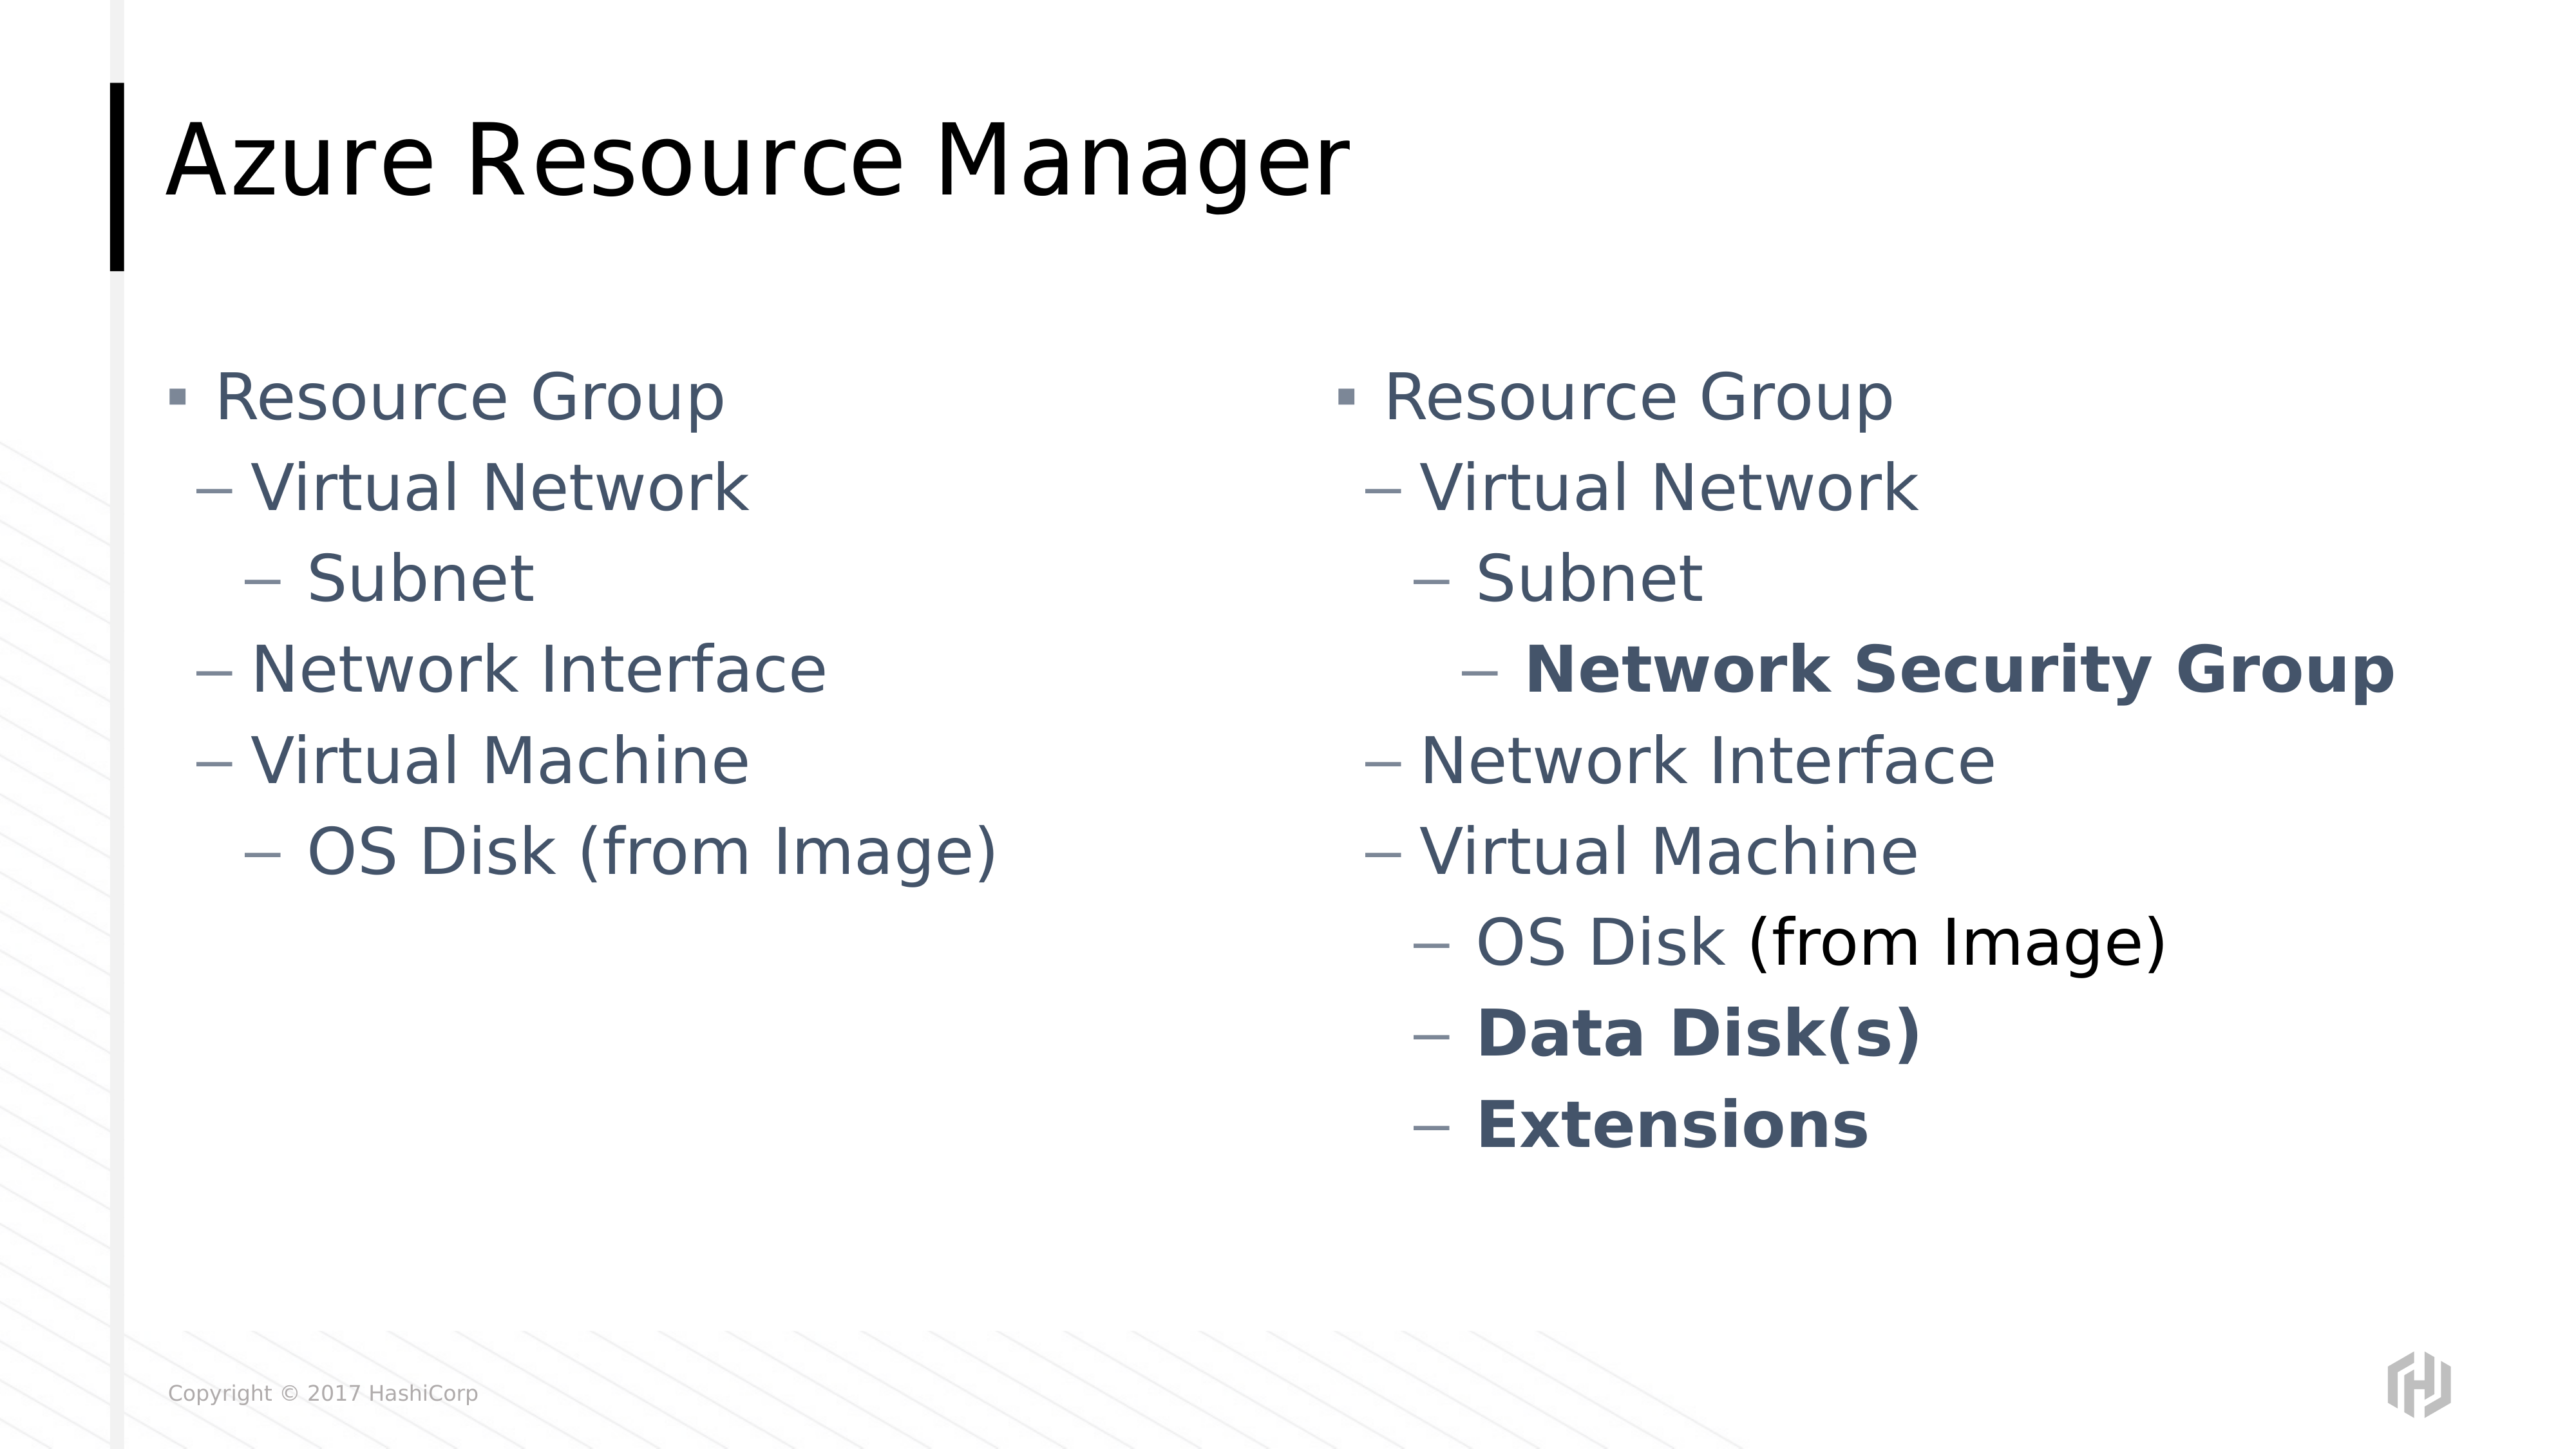

# Azure Resource Manager
Resource Group
Virtual Network
Subnet
Network Interface
Virtual Machine
OS Disk (from Image)
Resource Group
Virtual Network
Subnet
Network Security Group
Network Interface
Virtual Machine
OS Disk (from Image)
Data Disk(s)
Extensions